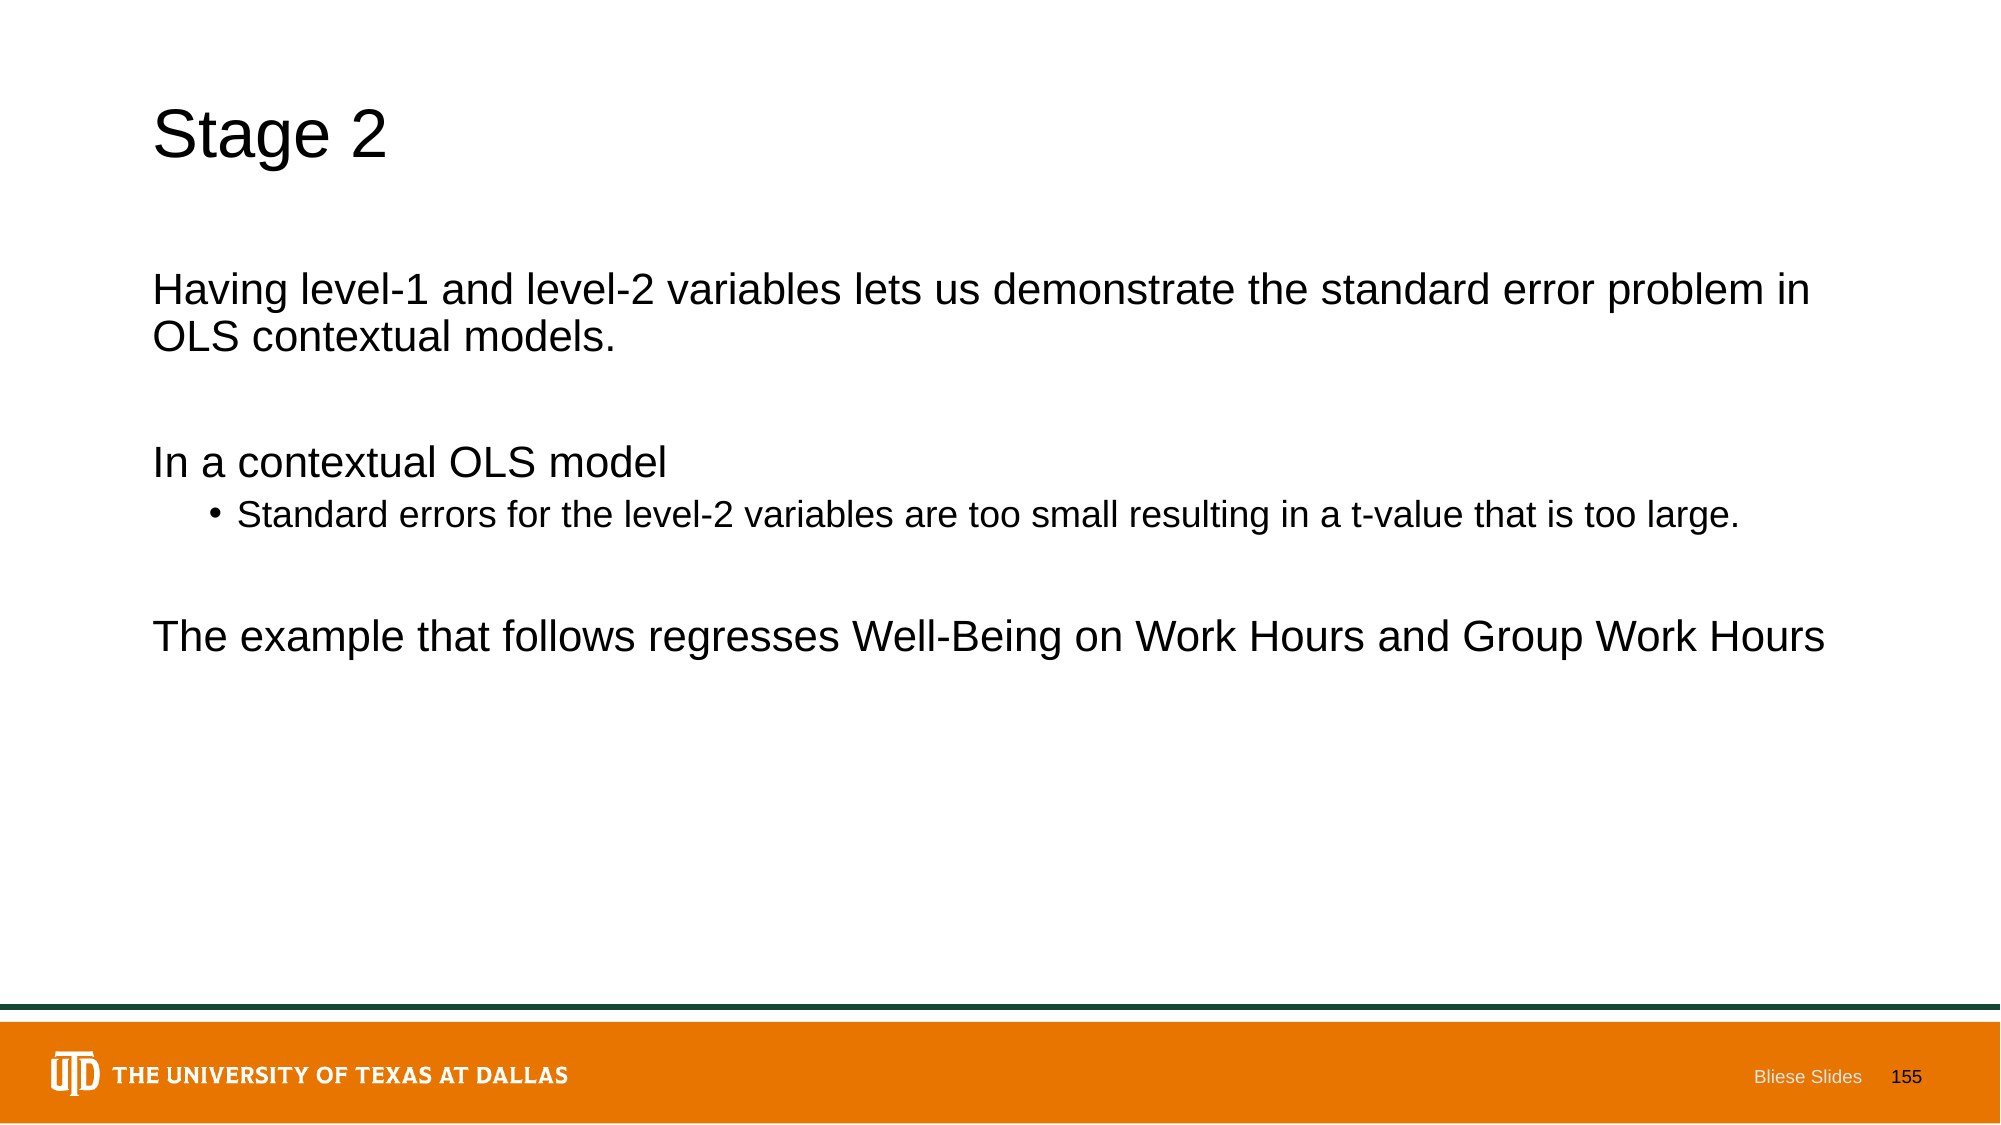

# Stage 2
Having level-1 and level-2 variables lets us demonstrate the standard error problem in OLS contextual models.

In a contextual OLS model
Standard errors for the level-2 variables are too small resulting in a t-value that is too large.

The example that follows regresses Well-Being on Work Hours and Group Work Hours
Bliese Slides
155